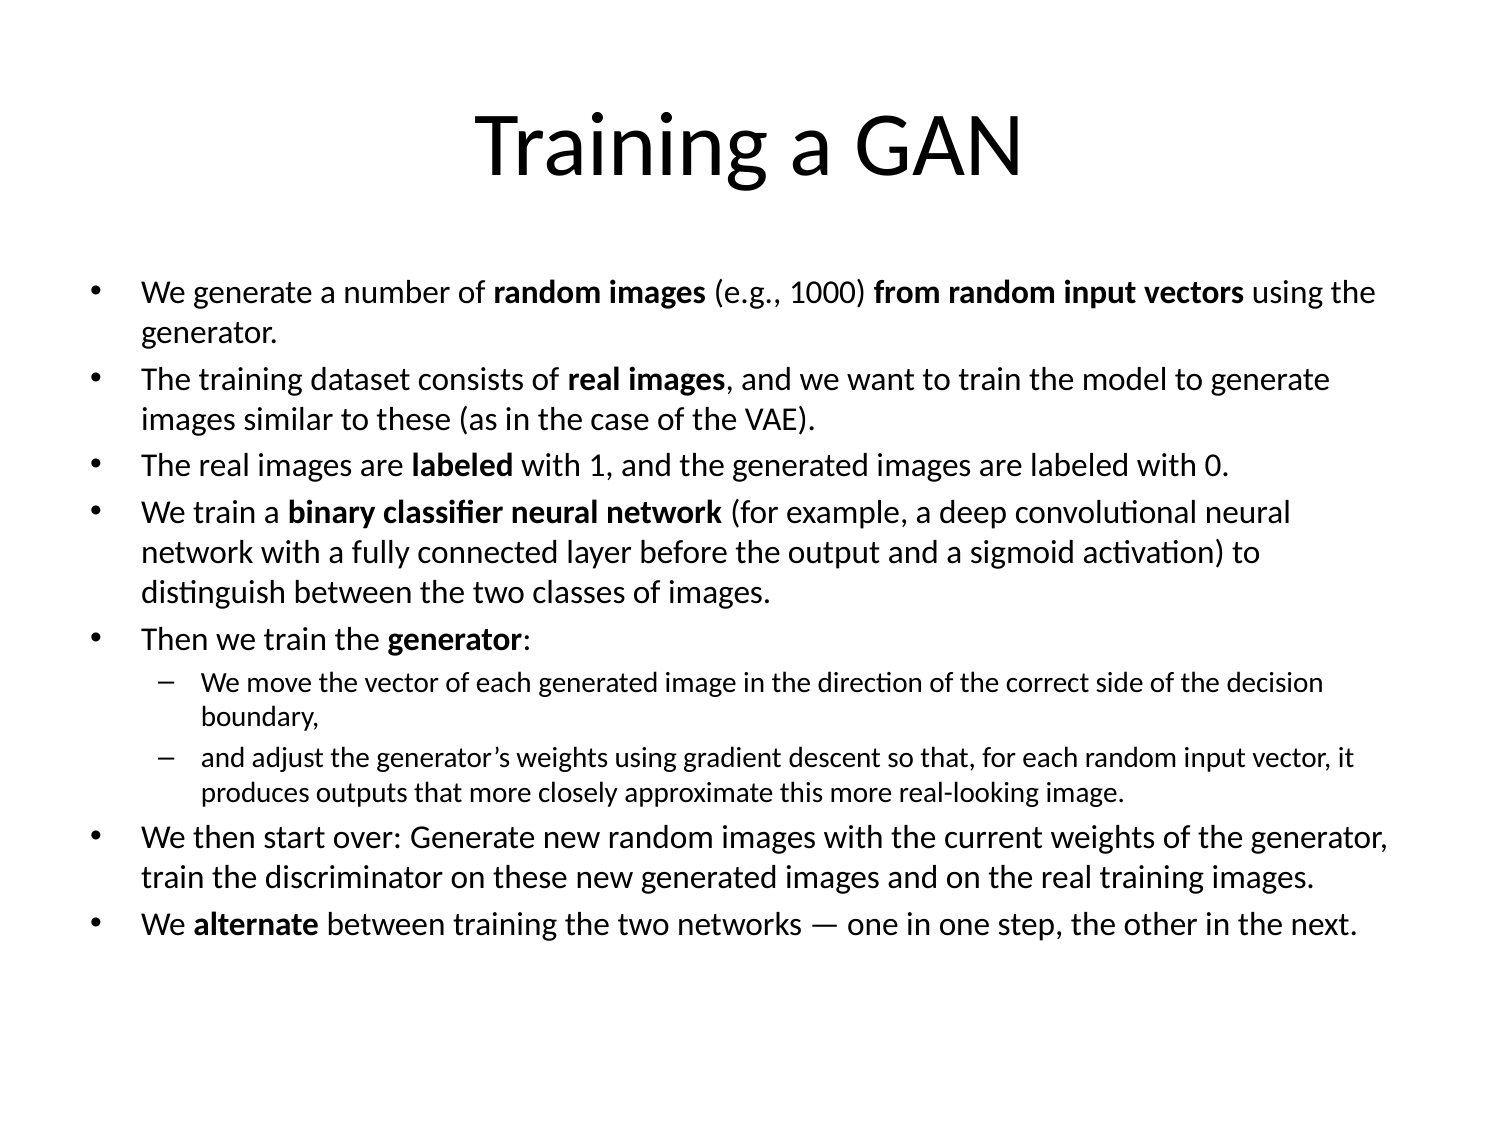

# Training a GAN
We generate a number of random images (e.g., 1000) from random input vectors using the generator.
The training dataset consists of real images, and we want to train the model to generate images similar to these (as in the case of the VAE).
The real images are labeled with 1, and the generated images are labeled with 0.
We train a binary classifier neural network (for example, a deep convolutional neural network with a fully connected layer before the output and a sigmoid activation) to distinguish between the two classes of images.
Then we train the generator:
We move the vector of each generated image in the direction of the correct side of the decision boundary,
and adjust the generator’s weights using gradient descent so that, for each random input vector, it produces outputs that more closely approximate this more real-looking image.
We then start over: Generate new random images with the current weights of the generator, train the discriminator on these new generated images and on the real training images.
We alternate between training the two networks — one in one step, the other in the next.